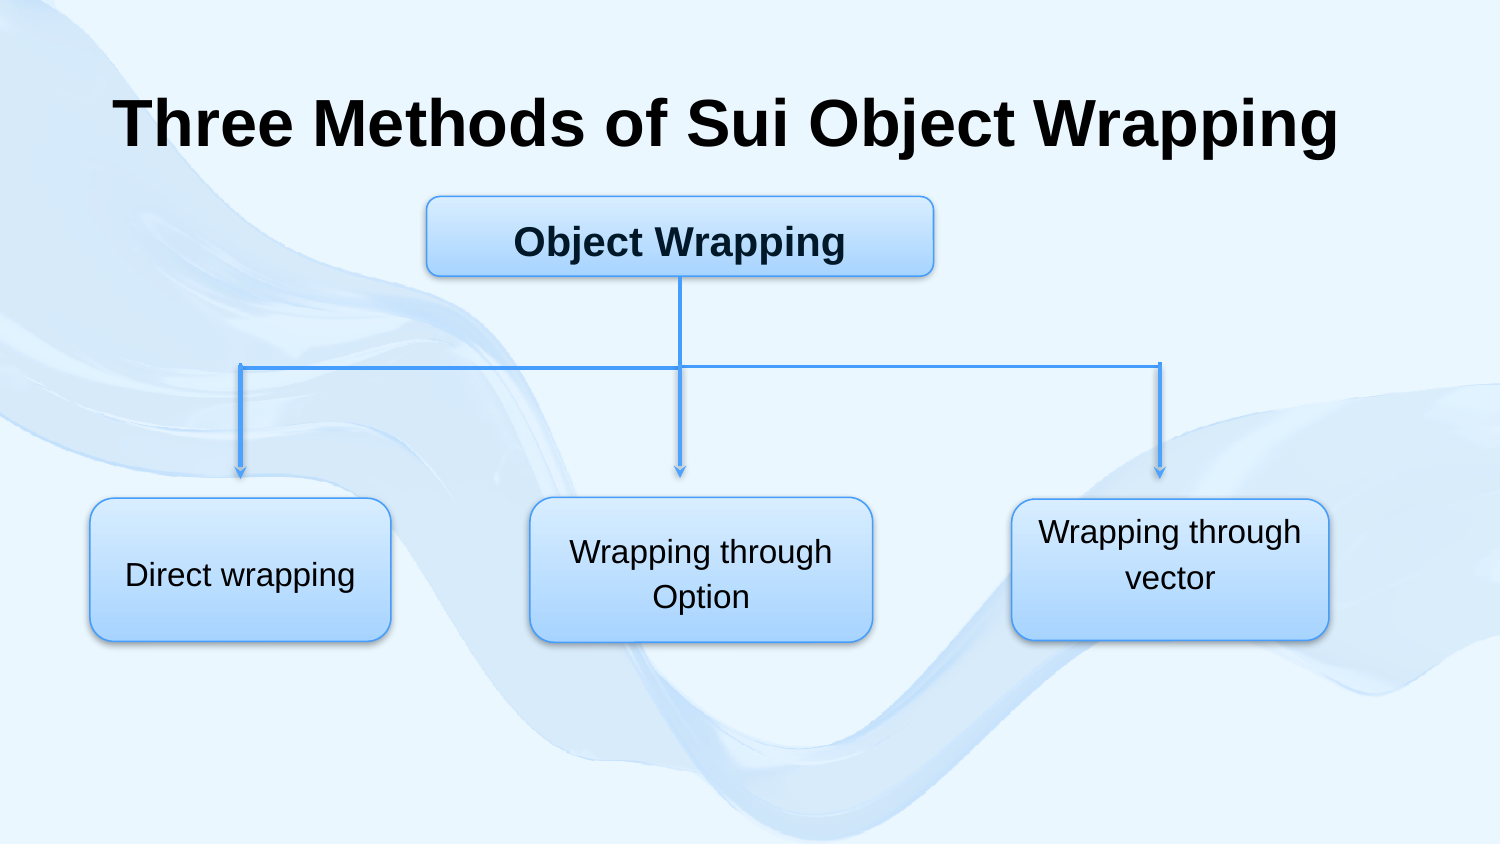

Three Methods of Sui Object Wrapping

Object Wrapping

Wrapping through Option
Direct wrapping
Wrapping through vector